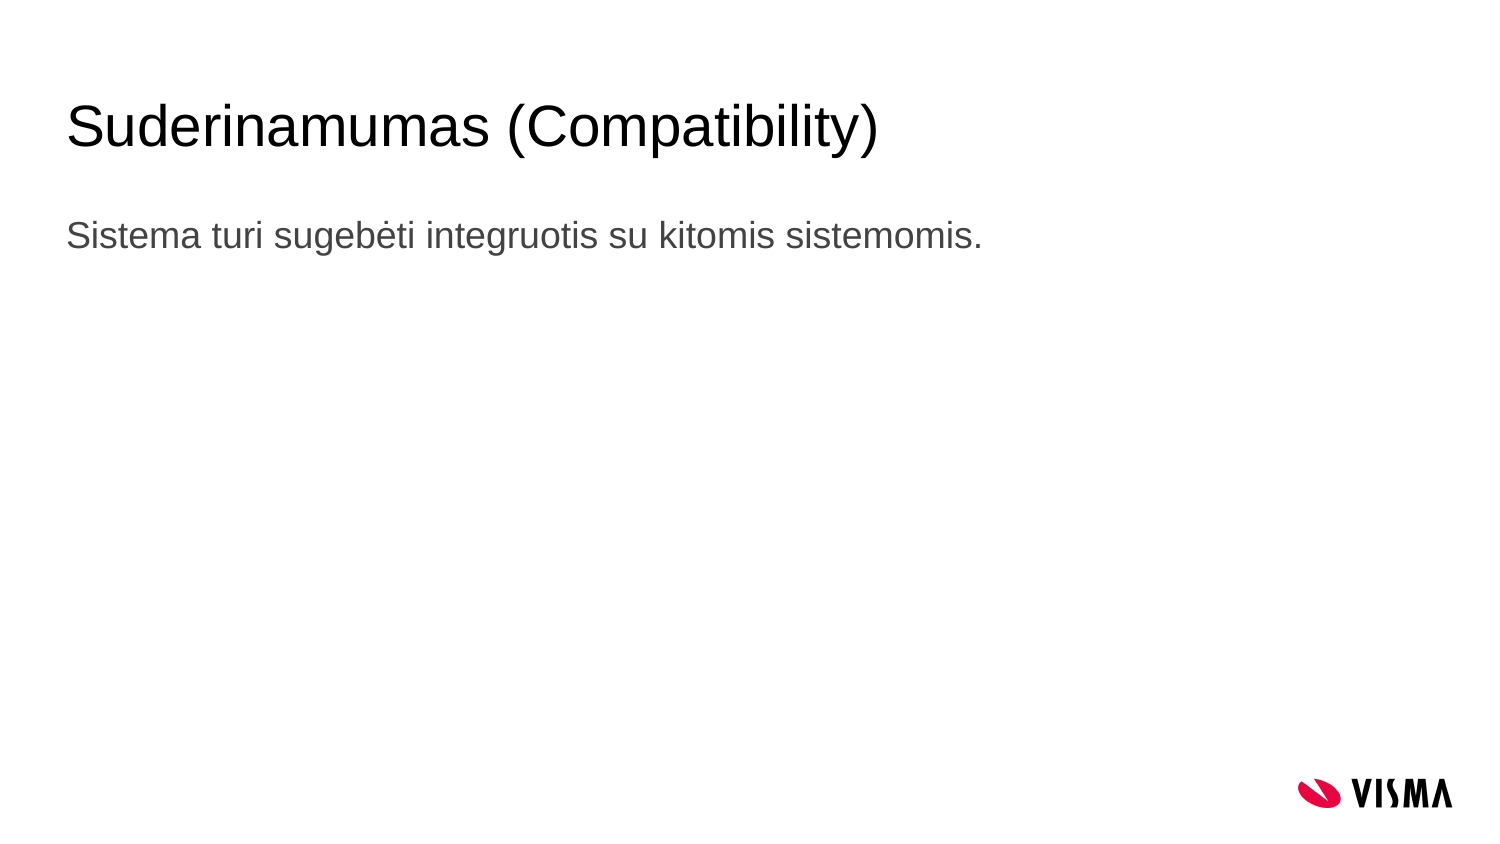

# Suderinamumas (Compatibility)
Sistema turi sugebėti integruotis su kitomis sistemomis.